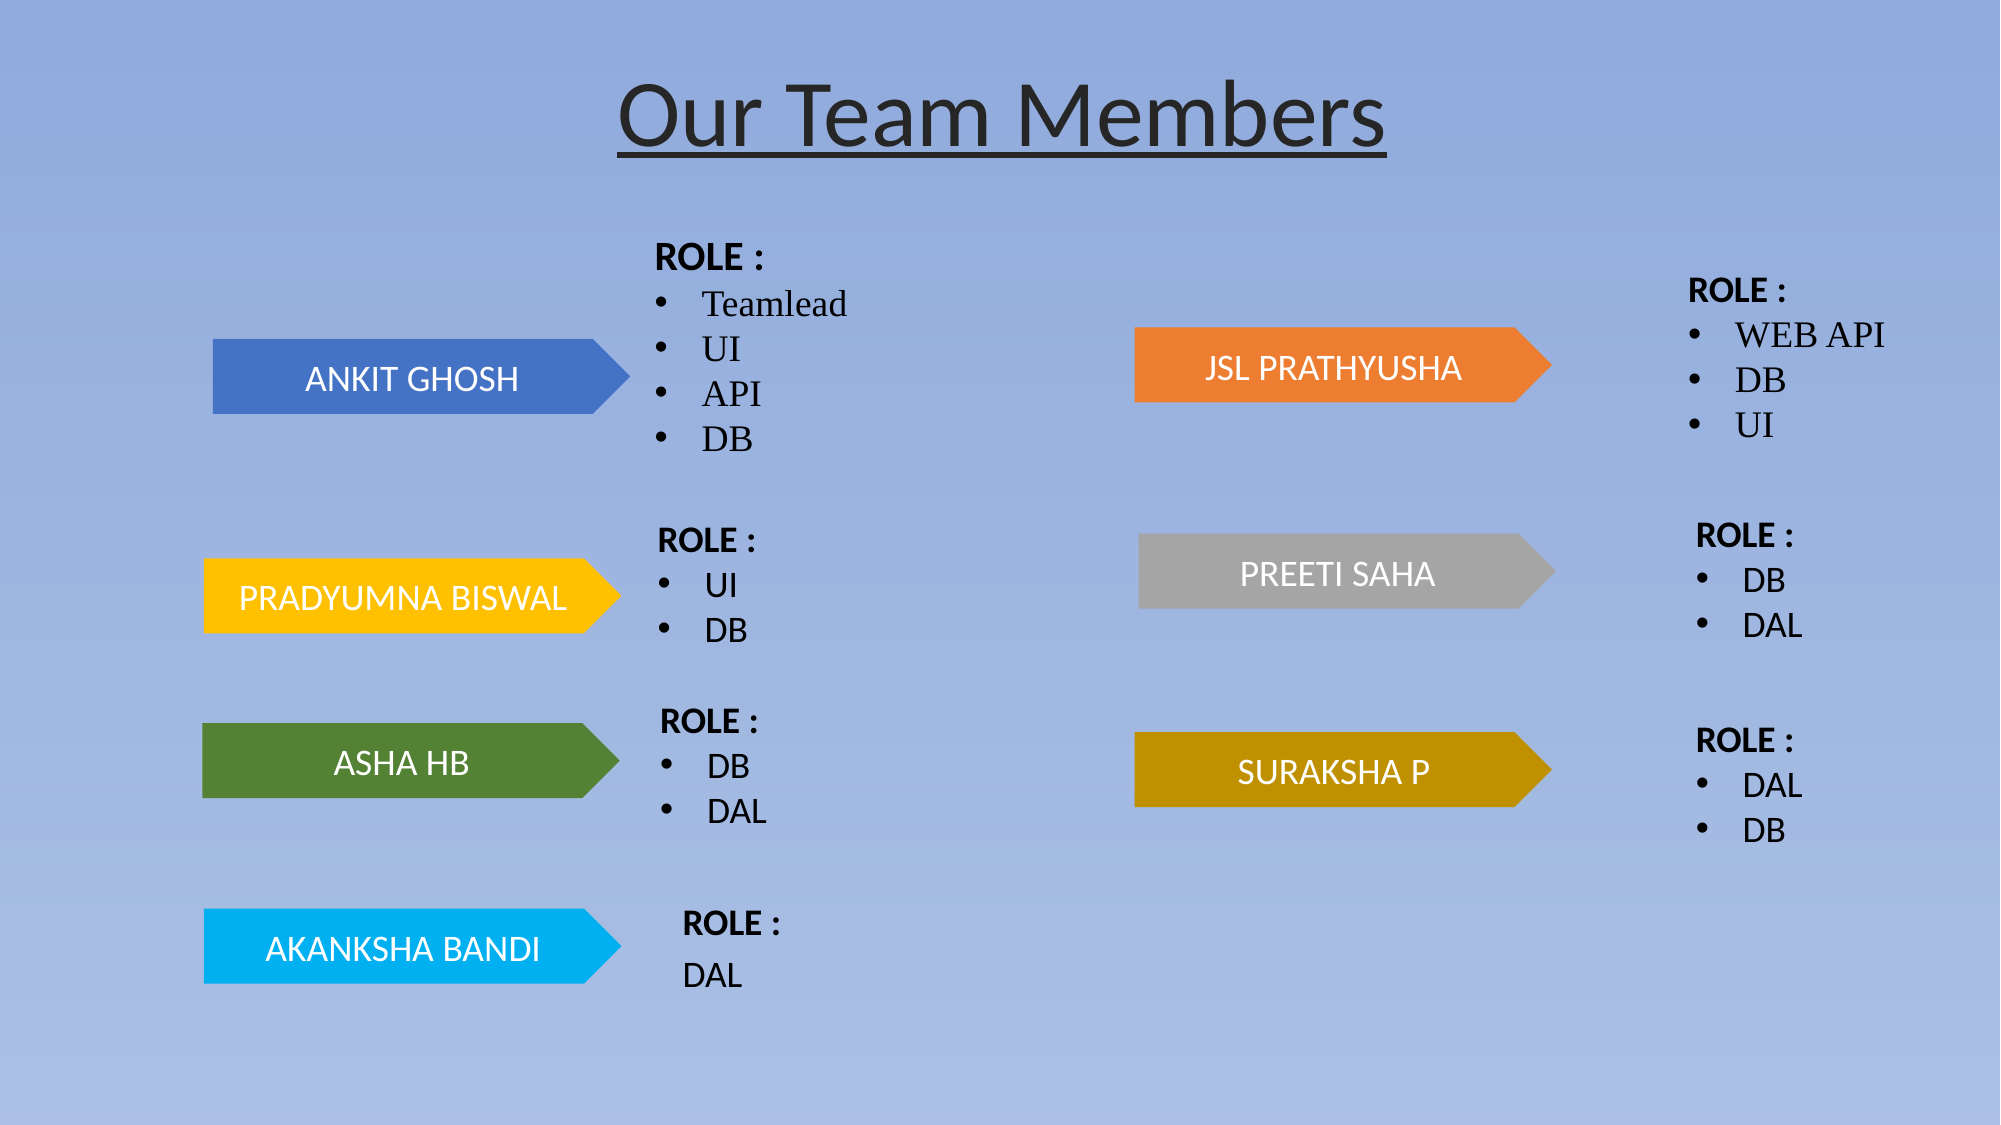

Our Team Members
ROLE :
Teamlead
UI
API
DB

ROLE :
WEB API
DB
UI
JSL PRATHYUSHA
ANKIT GHOSH
ROLE :
DB
DAL
ROLE :
UI
DB
PREETI SAHA
PRADYUMNA BISWAL
ROLE :
DB
DAL
ROLE :
DAL
DB
ASHA HB
SURAKSHA P
AKANKSHA BANDI
ROLE :
DAL